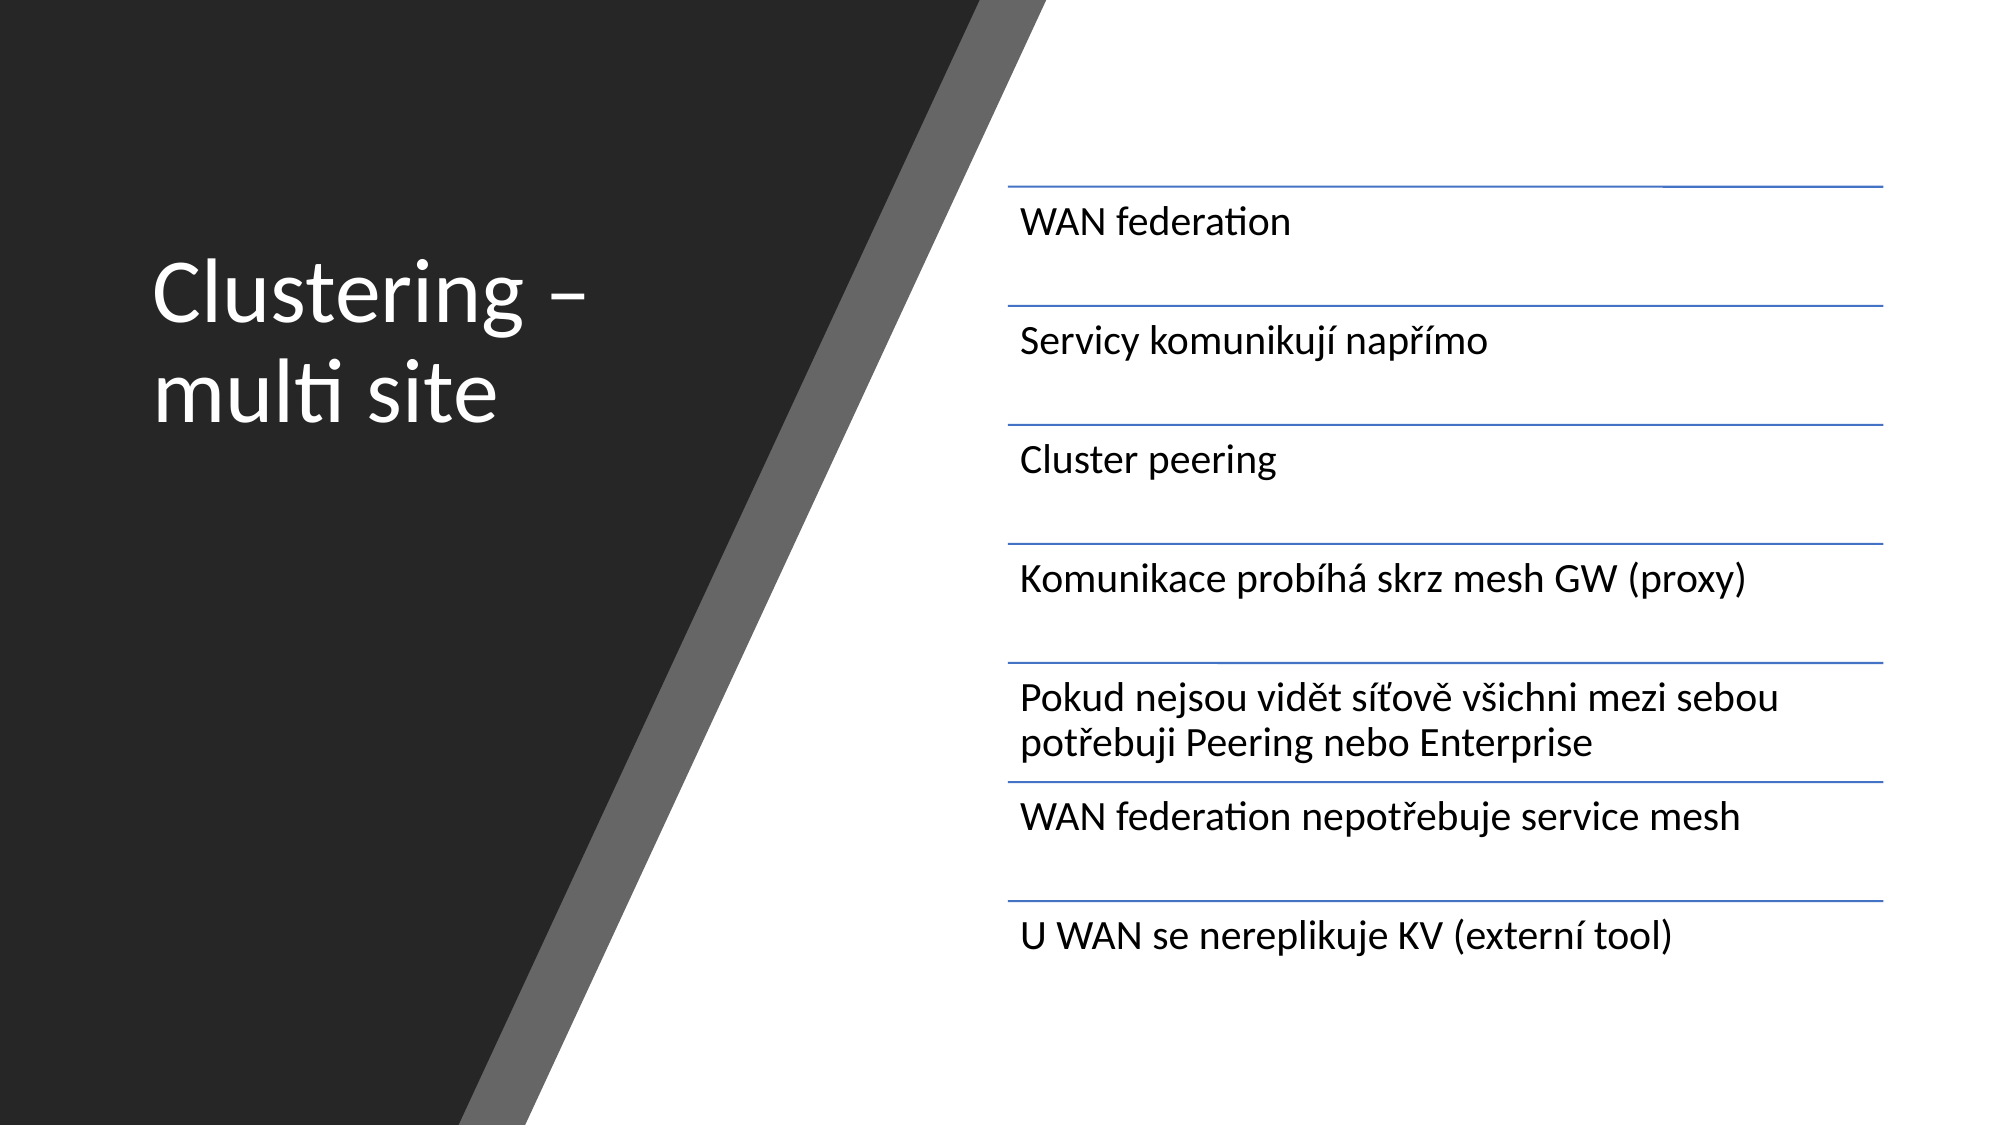

# Clustering – multi site
WAN federation
Servicy komunikují napřímo
Cluster peering
Komunikace probíhá skrz mesh GW (proxy)
Pokud nejsou vidět síťově všichni mezi sebou potřebuji Peering nebo Enterprise
WAN federation nepotřebuje service mesh
U WAN se nereplikuje KV (externí tool)